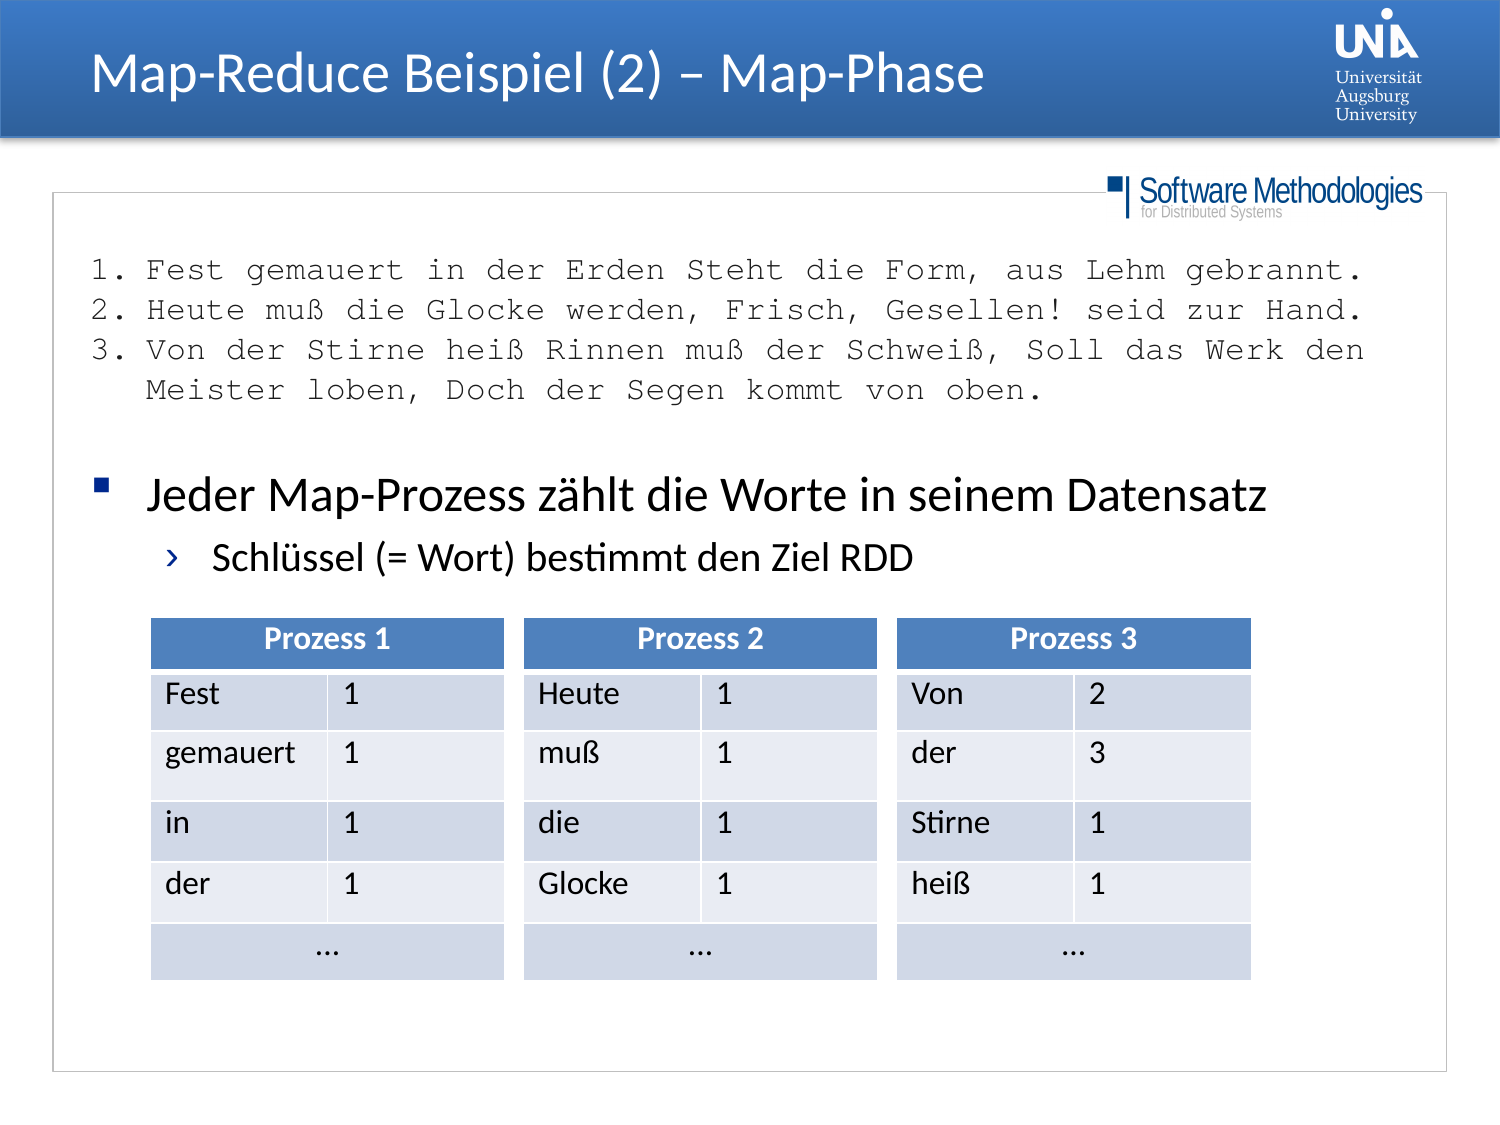

# Map-Reduce Beispiel (2) – Map-Phase
Fest gemauert in der Erden Steht die Form, aus Lehm gebrannt.
Heute muß die Glocke werden, Frisch, Gesellen! seid zur Hand.
Von der Stirne heiß Rinnen muß der Schweiß, Soll das Werk den Meister loben, Doch der Segen kommt von oben.
Jeder Map-Prozess zählt die Worte in seinem Datensatz
Schlüssel (= Wort) bestimmt den Ziel RDD
| Prozess 1 |  |
| --- | --- |
| Fest | 1 |
| gemauert | 1 |
| in | 1 |
| der | 1 |
| ... |  |
| Prozess 2 |  |
| --- | --- |
| Heute | 1 |
| muß | 1 |
| die | 1 |
| Glocke | 1 |
| ... |  |
| Prozess 3 |  |
| --- | --- |
| Von | 2 |
| der | 3 |
| Stirne | 1 |
| heiß | 1 |
| ... |  |